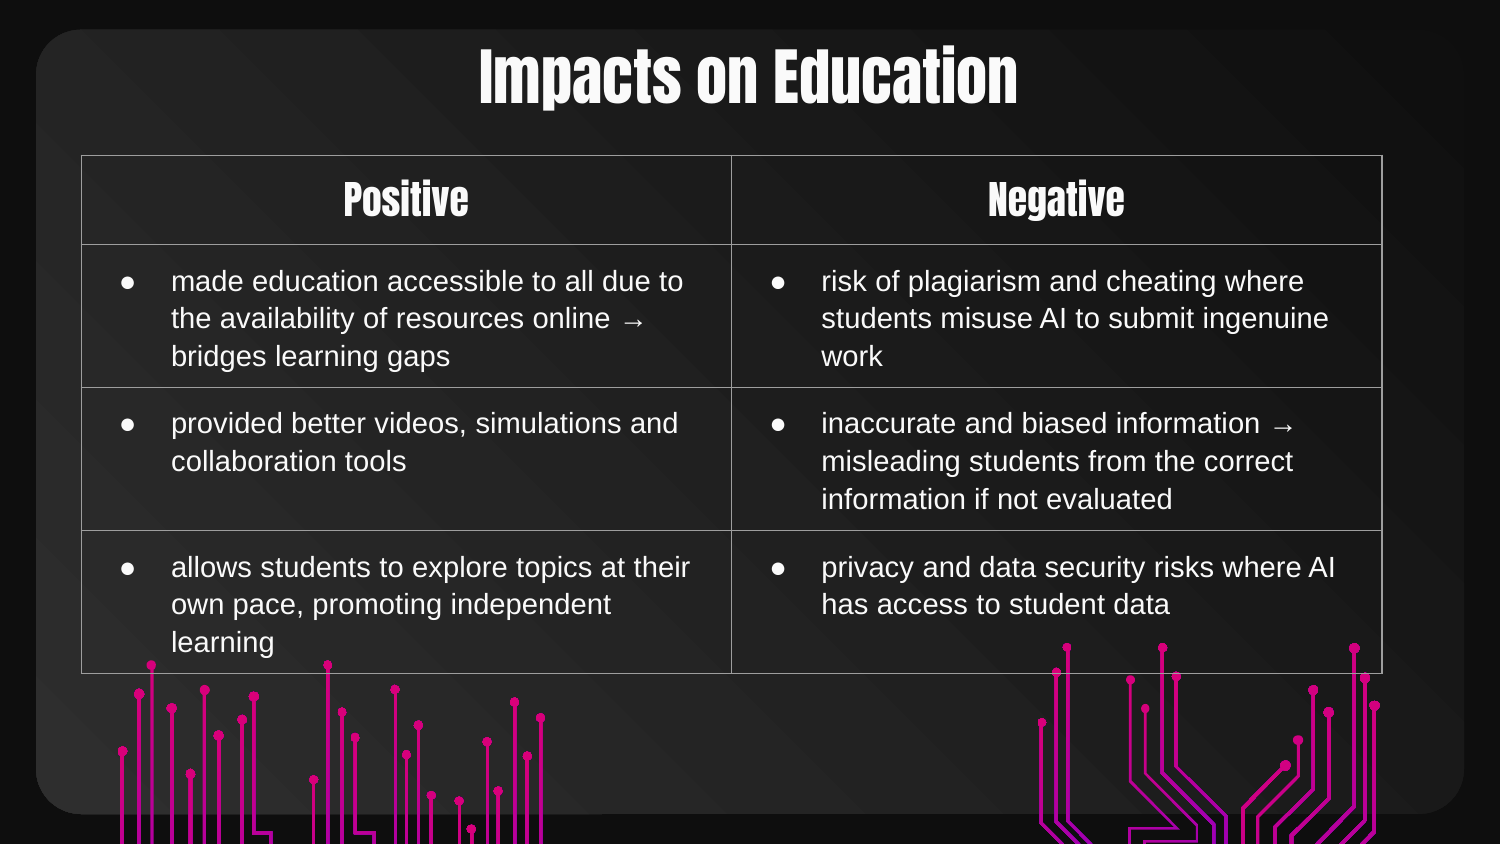

# Impacts on Education
| Positive | Negative |
| --- | --- |
| made education accessible to all due to the availability of resources online → bridges learning gaps | risk of plagiarism and cheating where students misuse AI to submit ingenuine work |
| provided better videos, simulations and collaboration tools | inaccurate and biased information → misleading students from the correct information if not evaluated |
| allows students to explore topics at their own pace, promoting independent learning | privacy and data security risks where AI has access to student data |